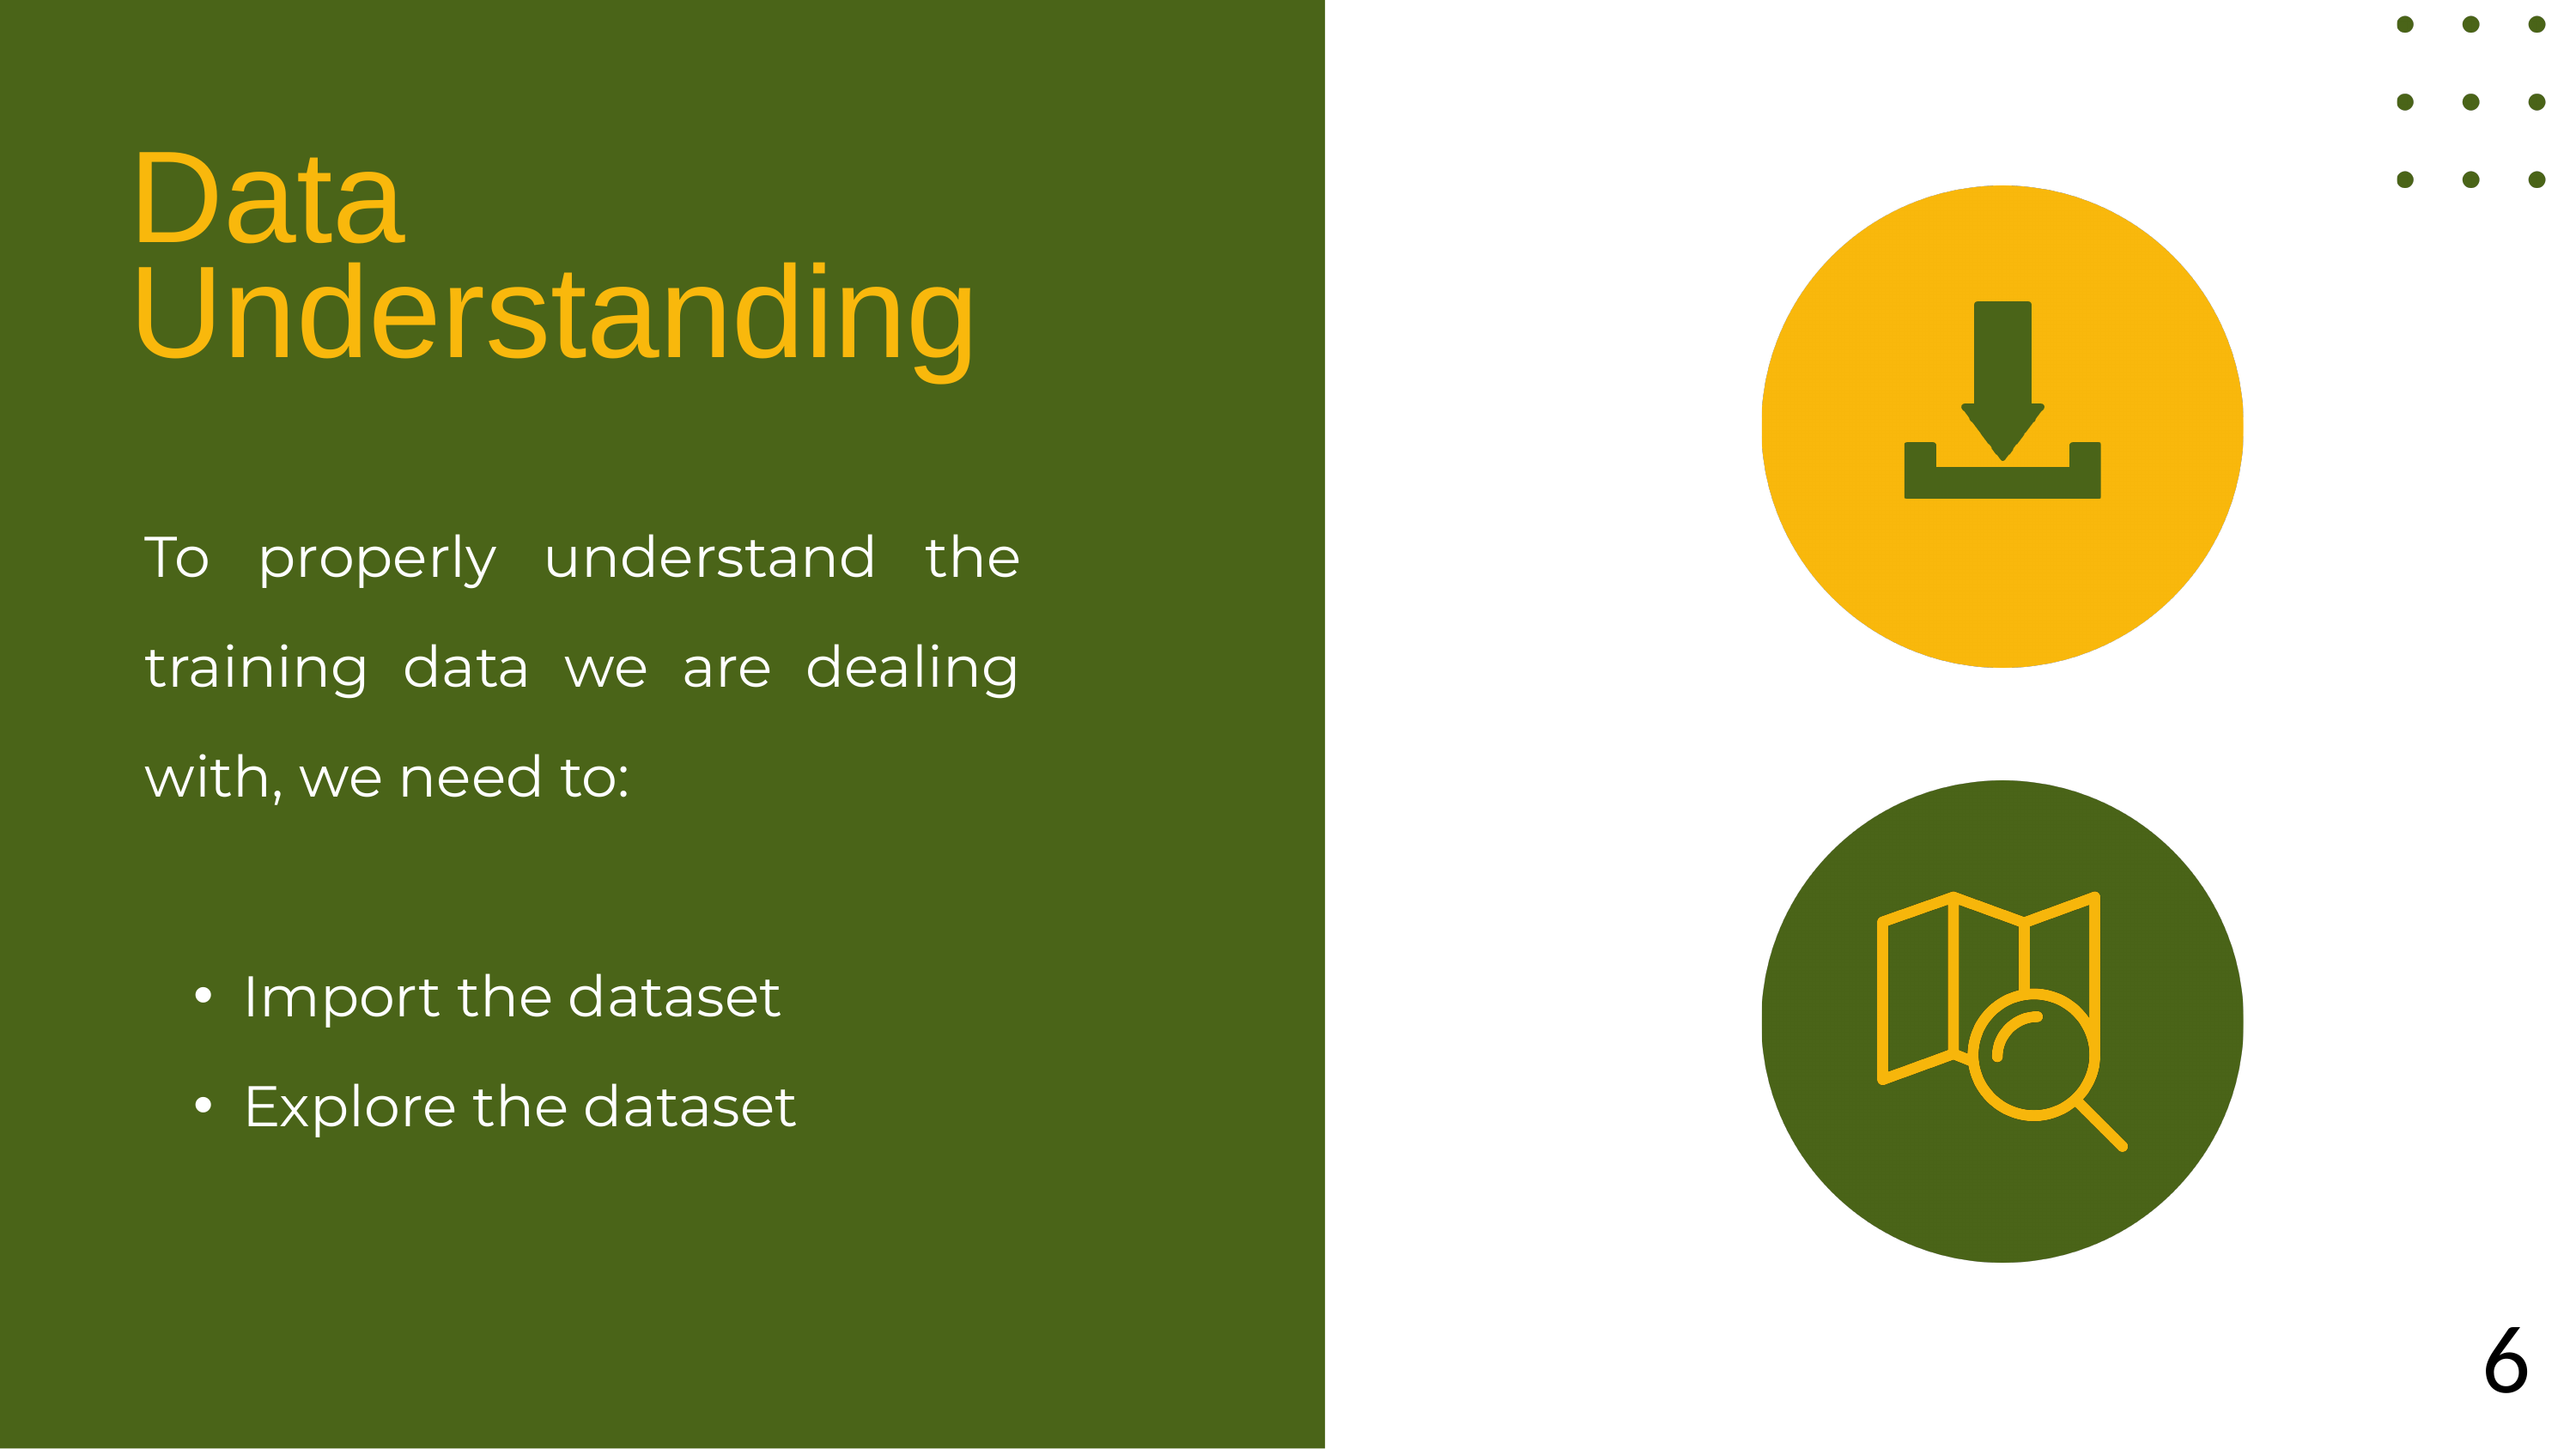

Data
Understanding

To properly understand the training data we are dealing with, we need to:

Import the dataset
Explore the dataset
6